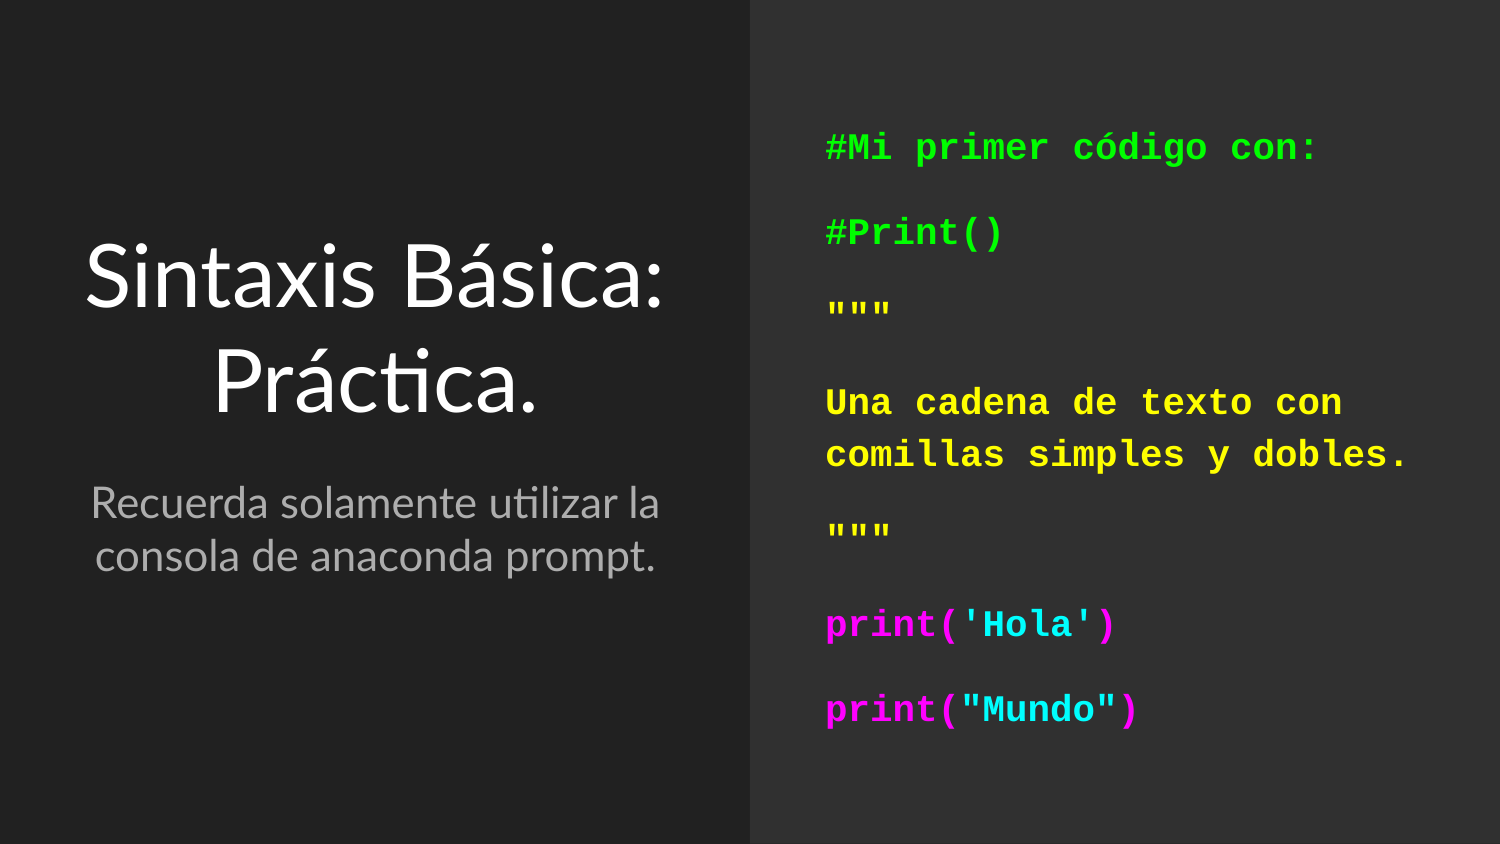

#Mi primer código con:
#Print()
"""
Una cadena de texto con comillas simples y dobles.
"""
print('Hola')
print("Mundo")
# Sintaxis Básica: Práctica.
Recuerda solamente utilizar la consola de anaconda prompt.